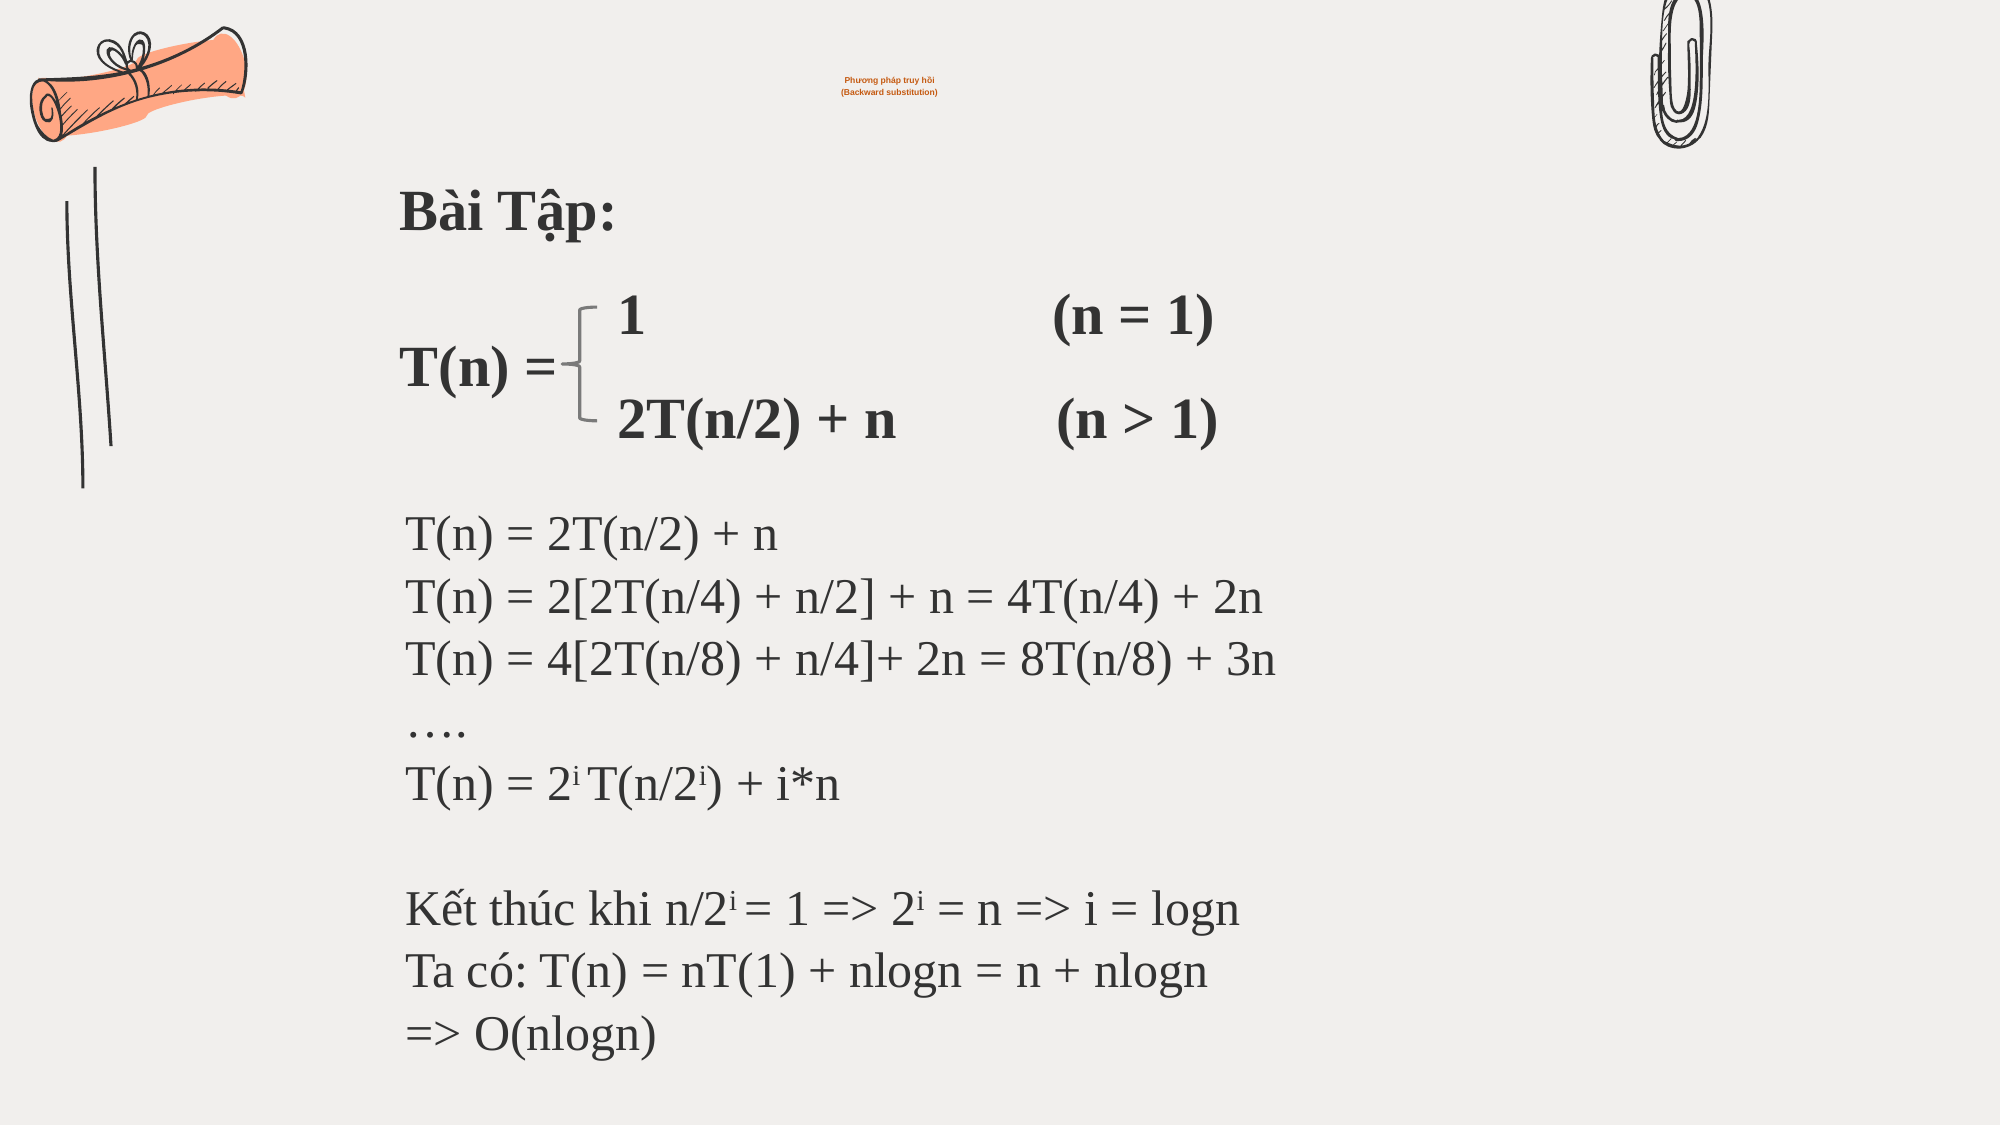

# Phương pháp truy hồi (Backward substitution)
Bài Tập:

               1                            (n = 1)
T(n) =
               2T(n/2) + n           (n > 1)

T(n) = 2T(n/2) + n
T(n) = 2[2T(n/4) + n/2] + n = 4T(n/4) + 2n
T(n) = 4[2T(n/8) + n/4]+ 2n = 8T(n/8) + 3n
….
T(n) = 2i T(n/2i) + i*n

Kết thúc khi n/2i = 1 => 2i = n => i = logn
Ta có: T(n) = nT(1) + nlogn = n + nlogn
=> O(nlogn)